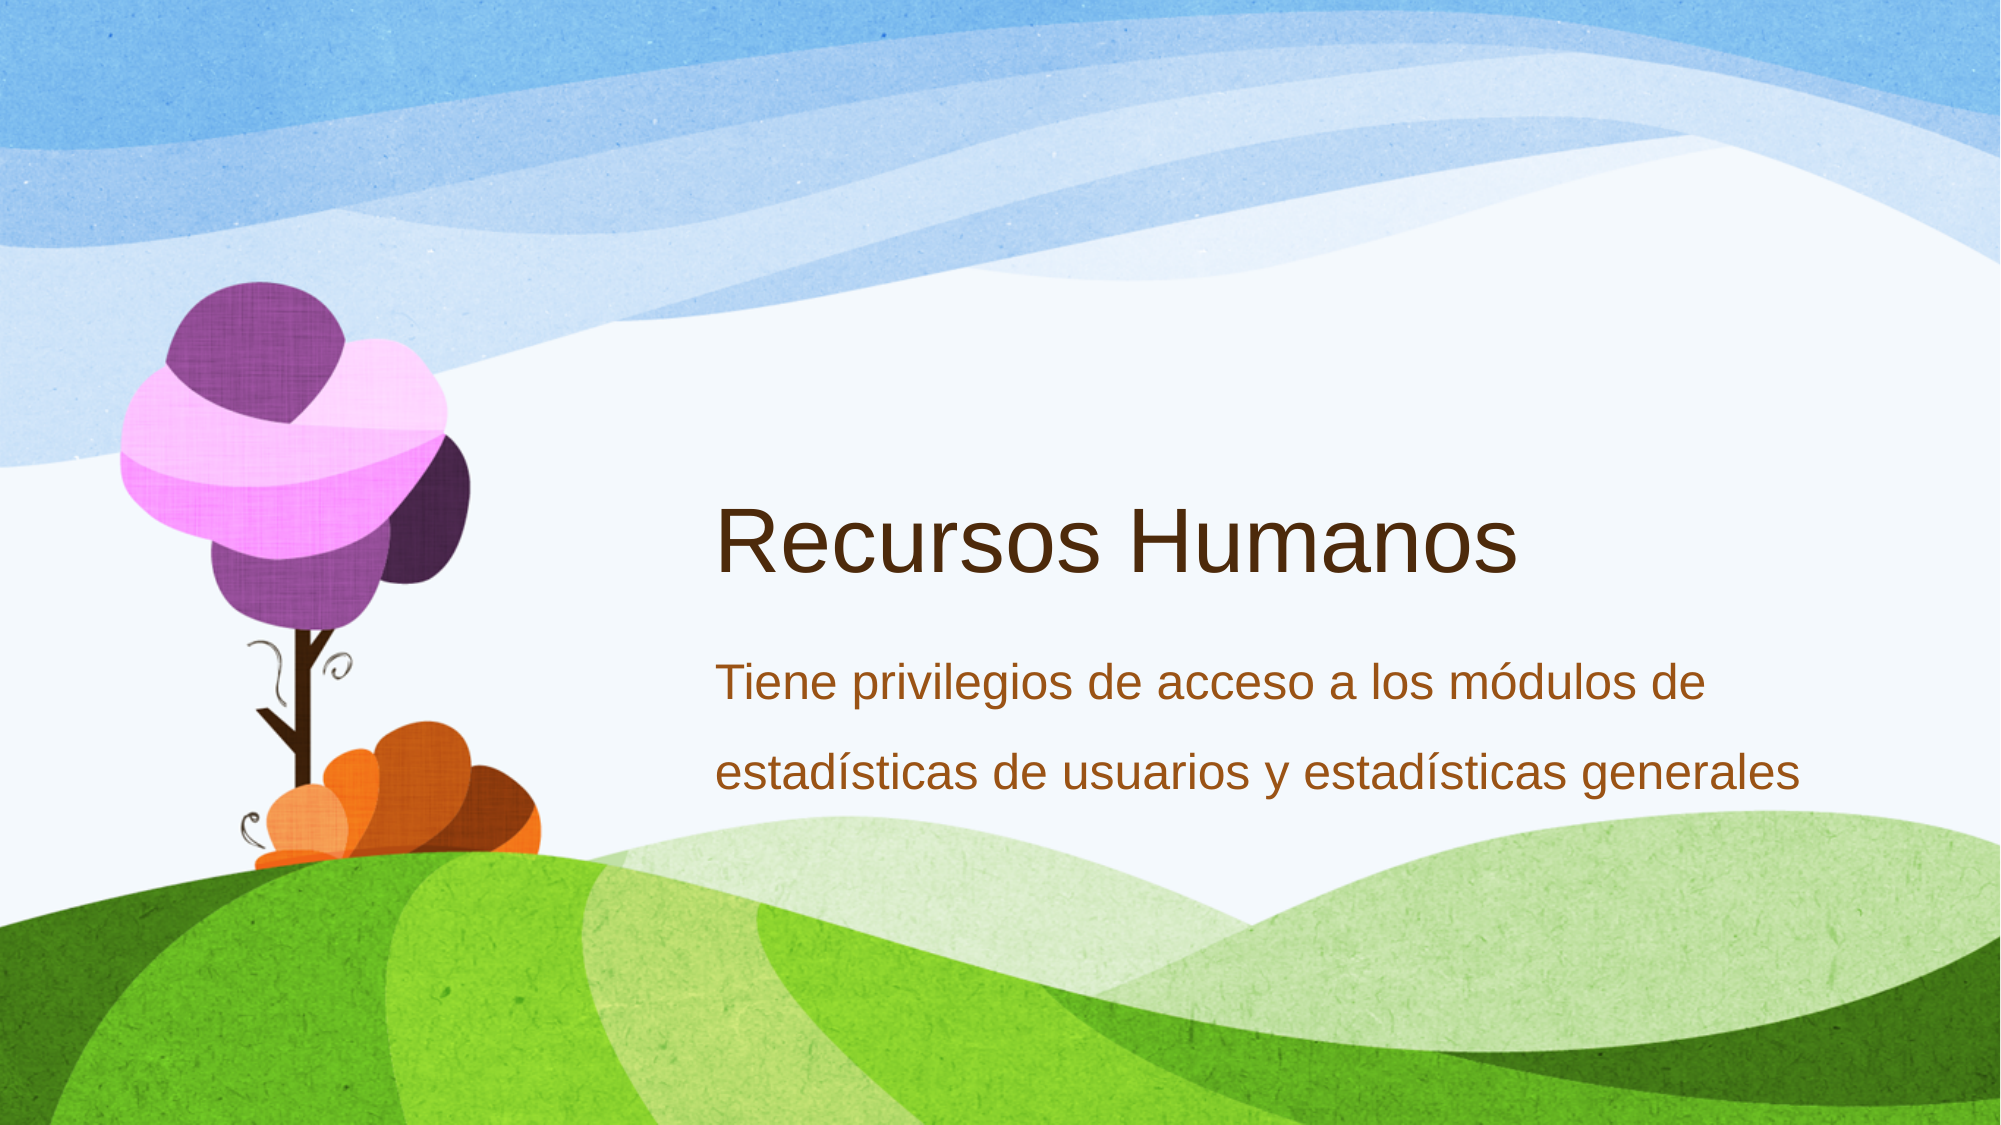

# Recursos Humanos
Tiene privilegios de acceso a los módulos de estadísticas de usuarios y estadísticas generales